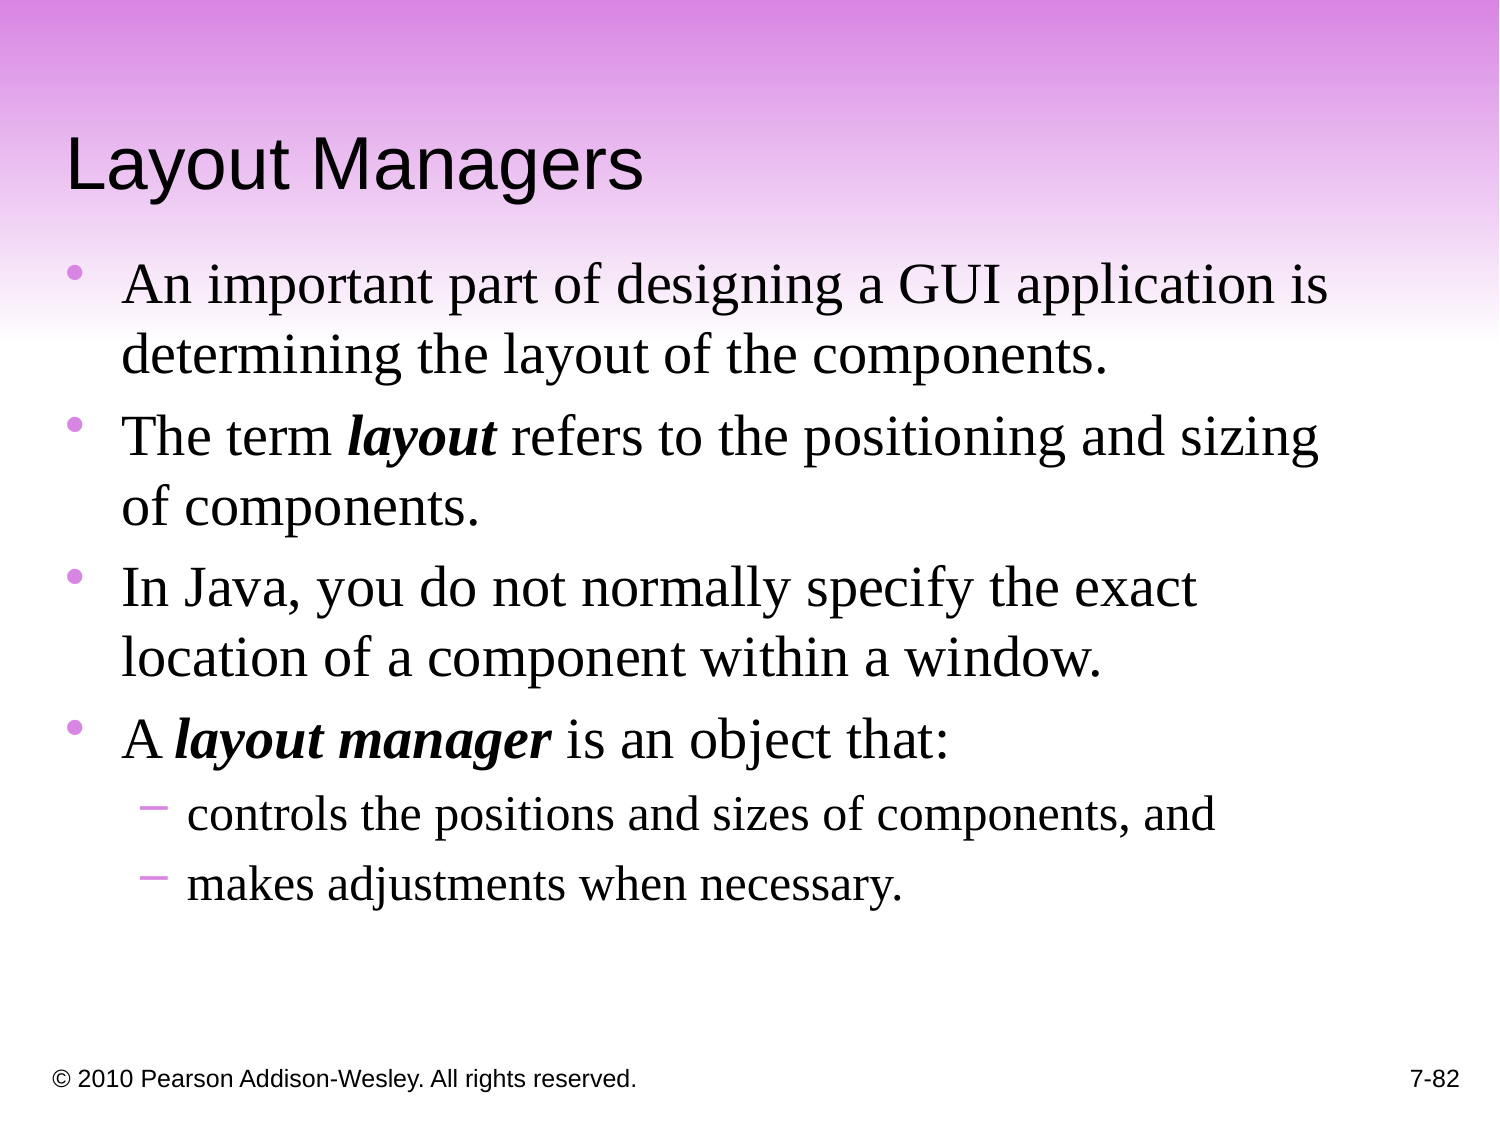

Layout Managers
An important part of designing a GUI application is determining the layout of the components.
The term layout refers to the positioning and sizing of components.
In Java, you do not normally specify the exact location of a component within a window.
A layout manager is an object that:
controls the positions and sizes of components, and
makes adjustments when necessary.
7-82